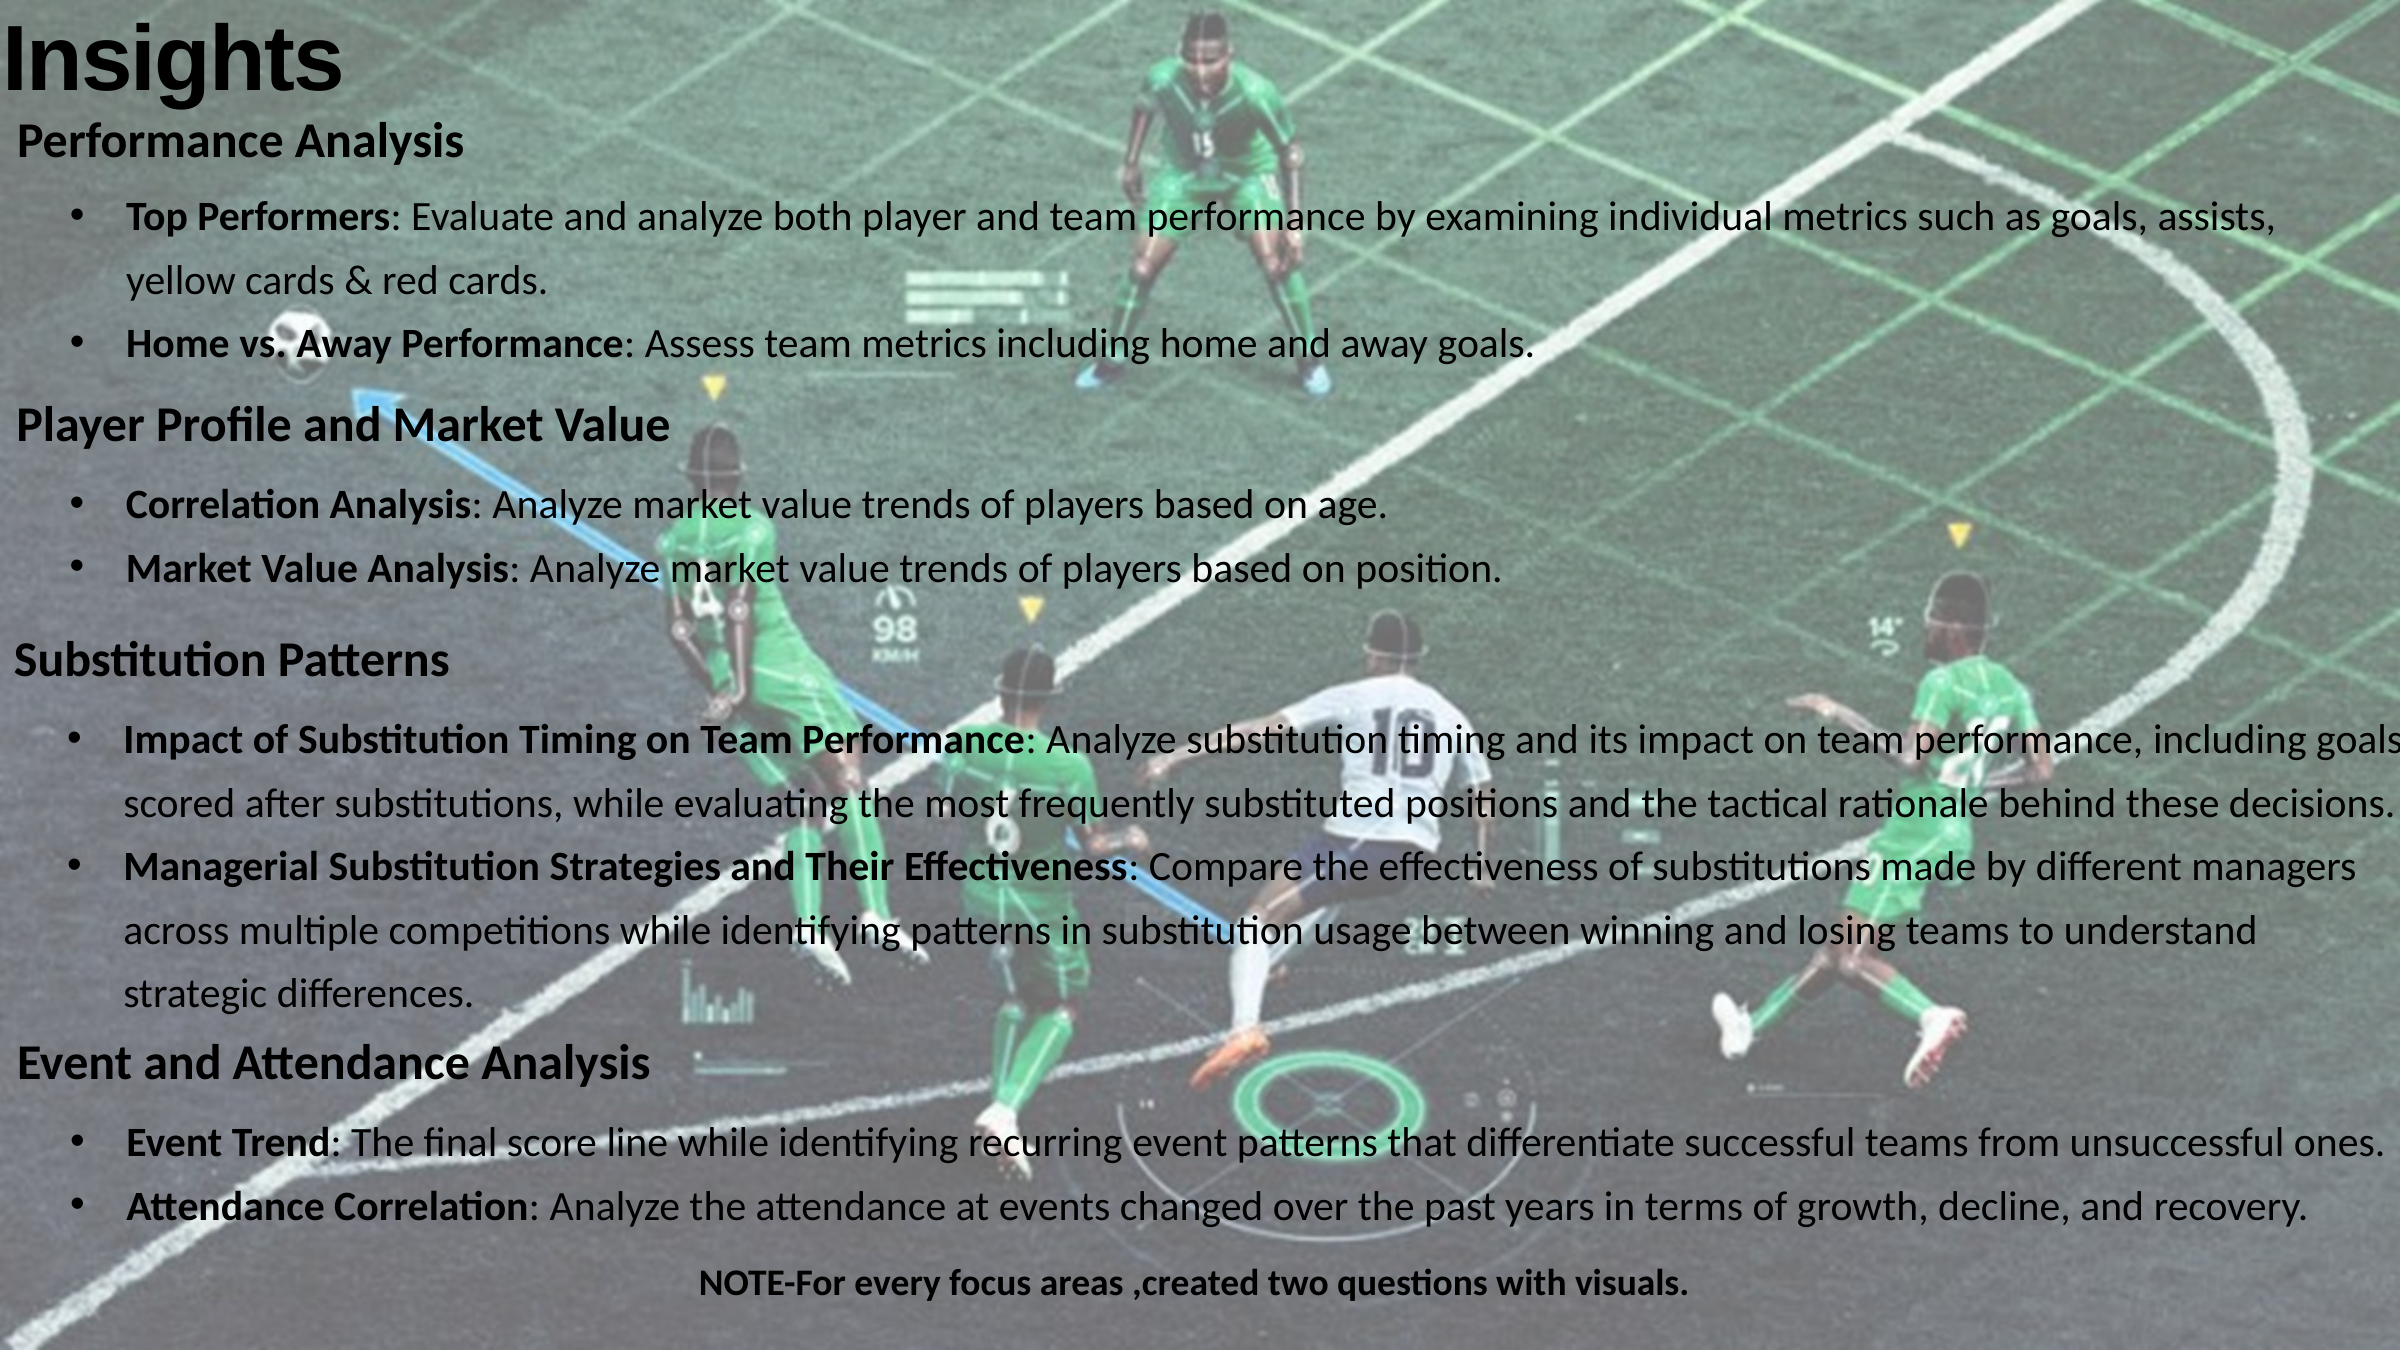

Insights
Performance Analysis
Top Performers: Evaluate and analyze both player and team performance by examining individual metrics such as goals, assists, yellow cards & red cards.
Home vs. Away Performance: Assess team metrics including home and away goals.
Player Profile and Market Value
Correlation Analysis: Analyze market value trends of players based on age.
Market Value Analysis: Analyze market value trends of players based on position.
Substitution Patterns
Impact of Substitution Timing on Team Performance: Analyze substitution timing and its impact on team performance, including goals scored after substitutions, while evaluating the most frequently substituted positions and the tactical rationale behind these decisions.
Managerial Substitution Strategies and Their Effectiveness: Compare the effectiveness of substitutions made by different managers across multiple competitions while identifying patterns in substitution usage between winning and losing teams to understand strategic differences.
Event and Attendance Analysis
Event Trend: The final score line while identifying recurring event patterns that differentiate successful teams from unsuccessful ones.
Attendance Correlation: Analyze the attendance at events changed over the past years in terms of growth, decline, and recovery.
NOTE-For every focus areas ,created two questions with visuals.